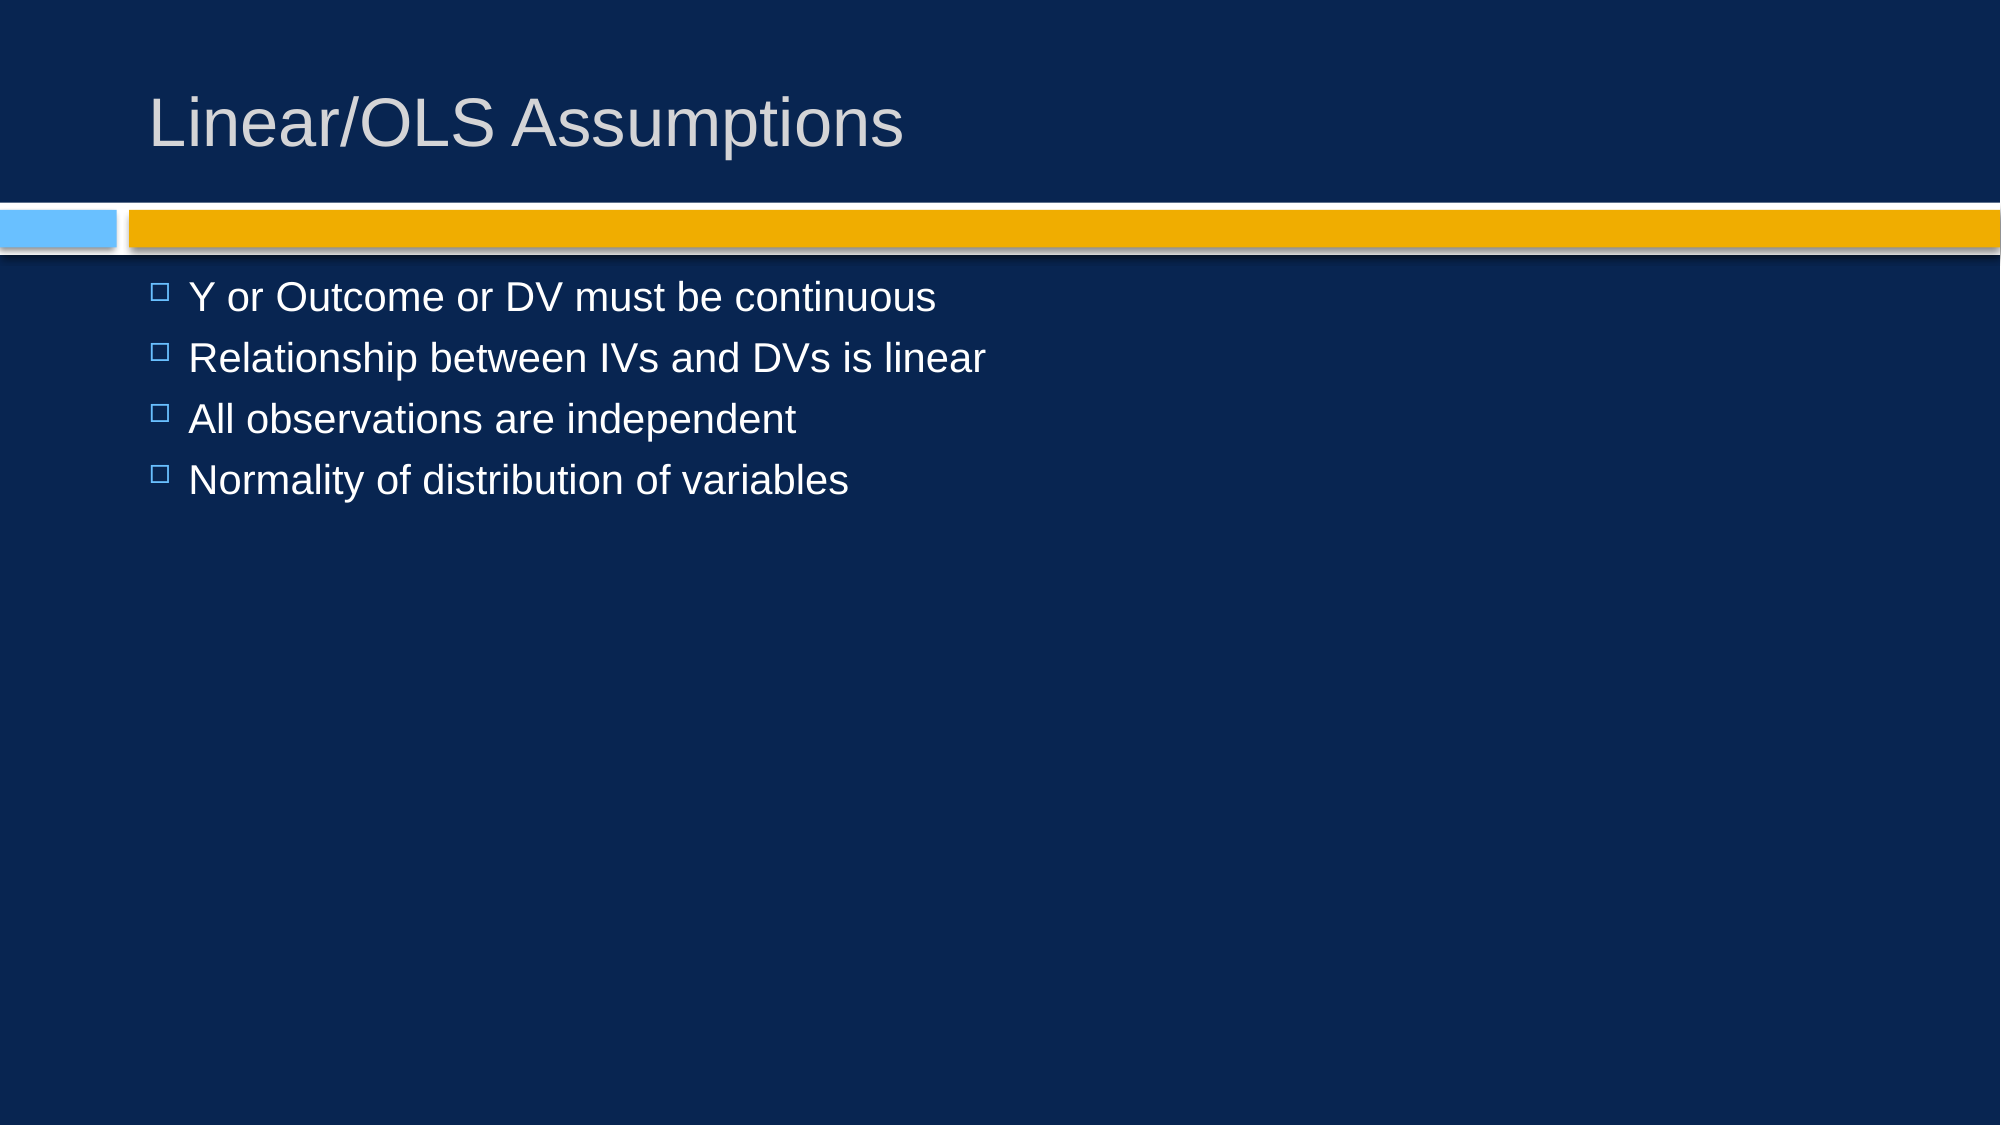

# Linear/OLS Assumptions
Y or Outcome or DV must be continuous
Relationship between IVs and DVs is linear
All observations are independent
Normality of distribution of variables